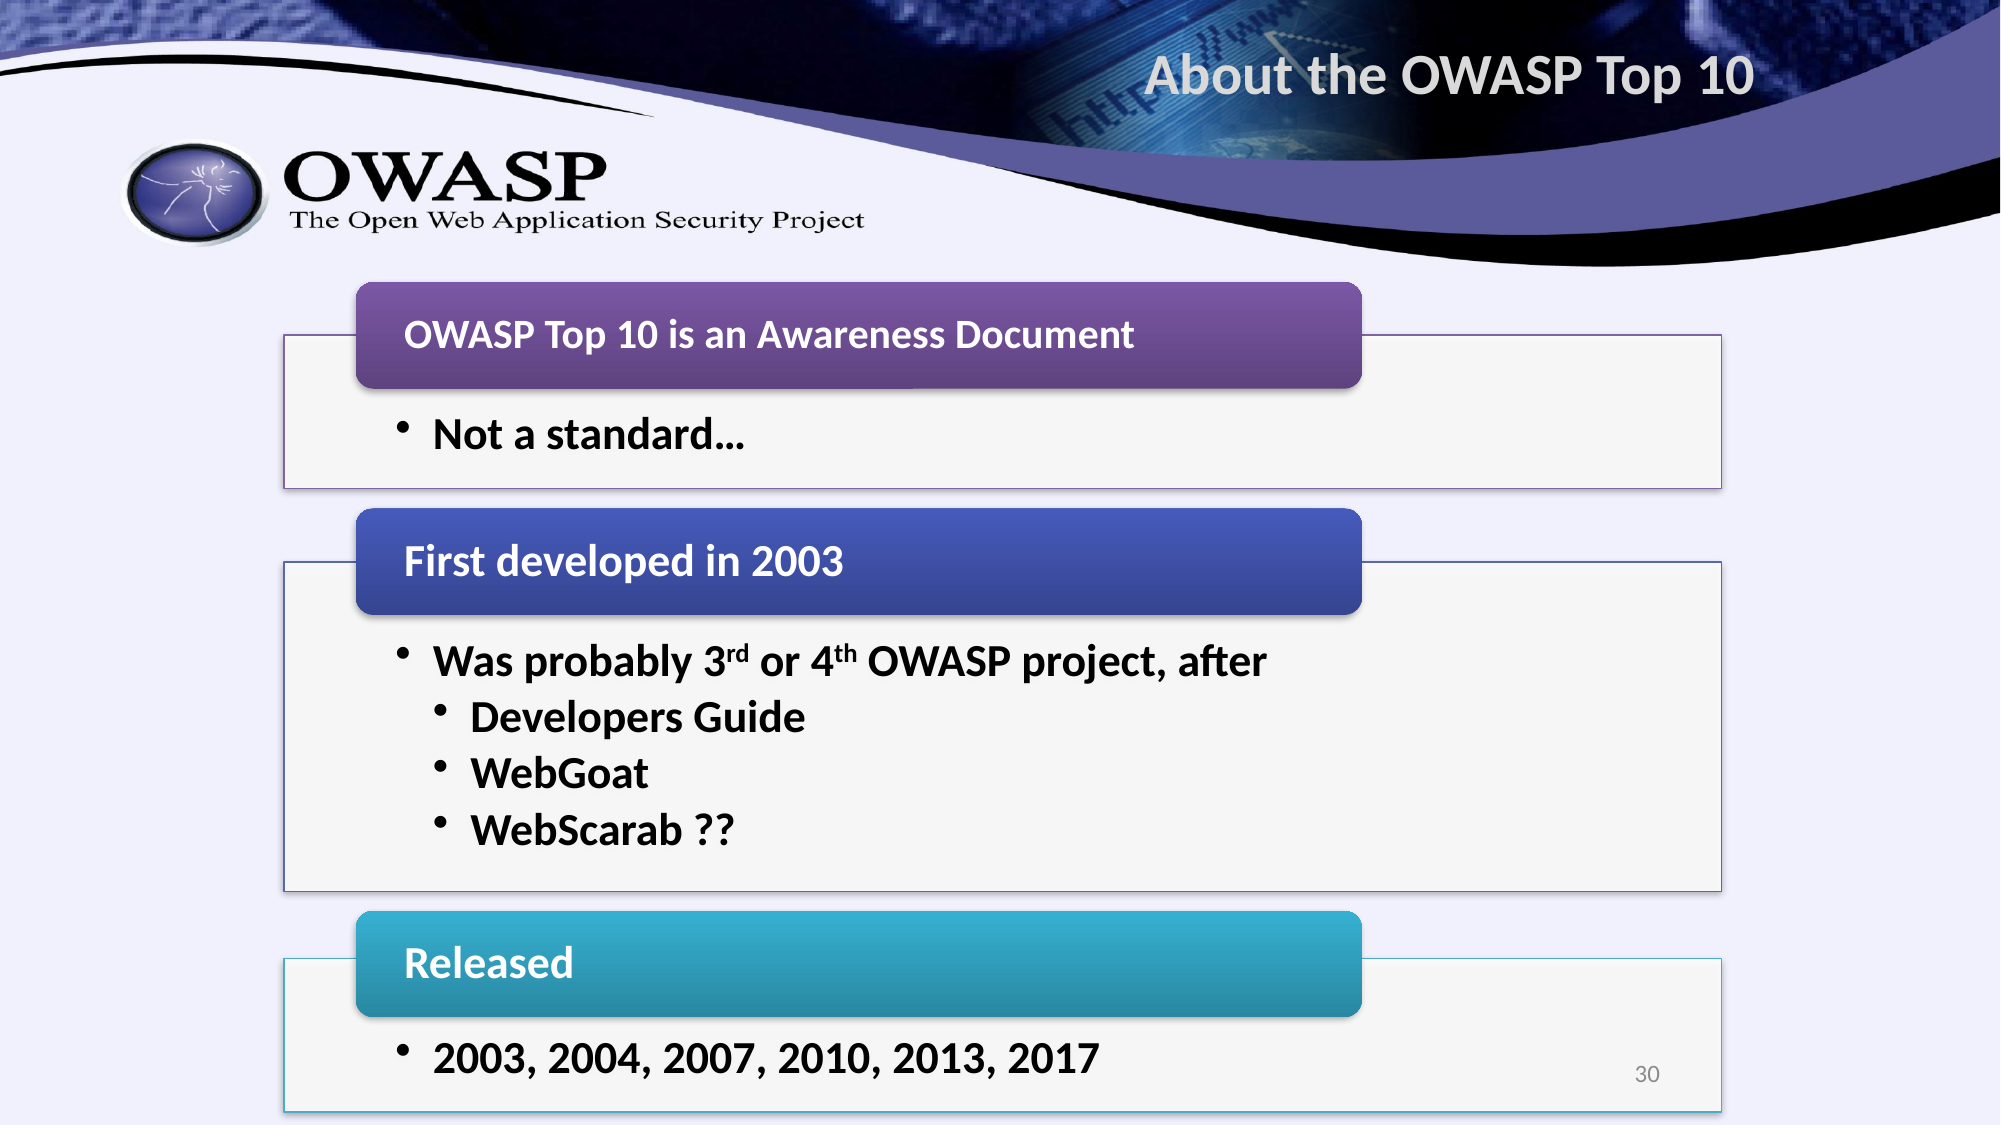

# About the OWASP Top 10
Not a standard…
OWASP Top 10 is an Awareness Document
Was probably 3rd or 4th OWASP project, after
Developers Guide
WebGoat
WebScarab ??
First developed in 2003
2003, 2004, 2007, 2010, 2013, 2017
Released
30